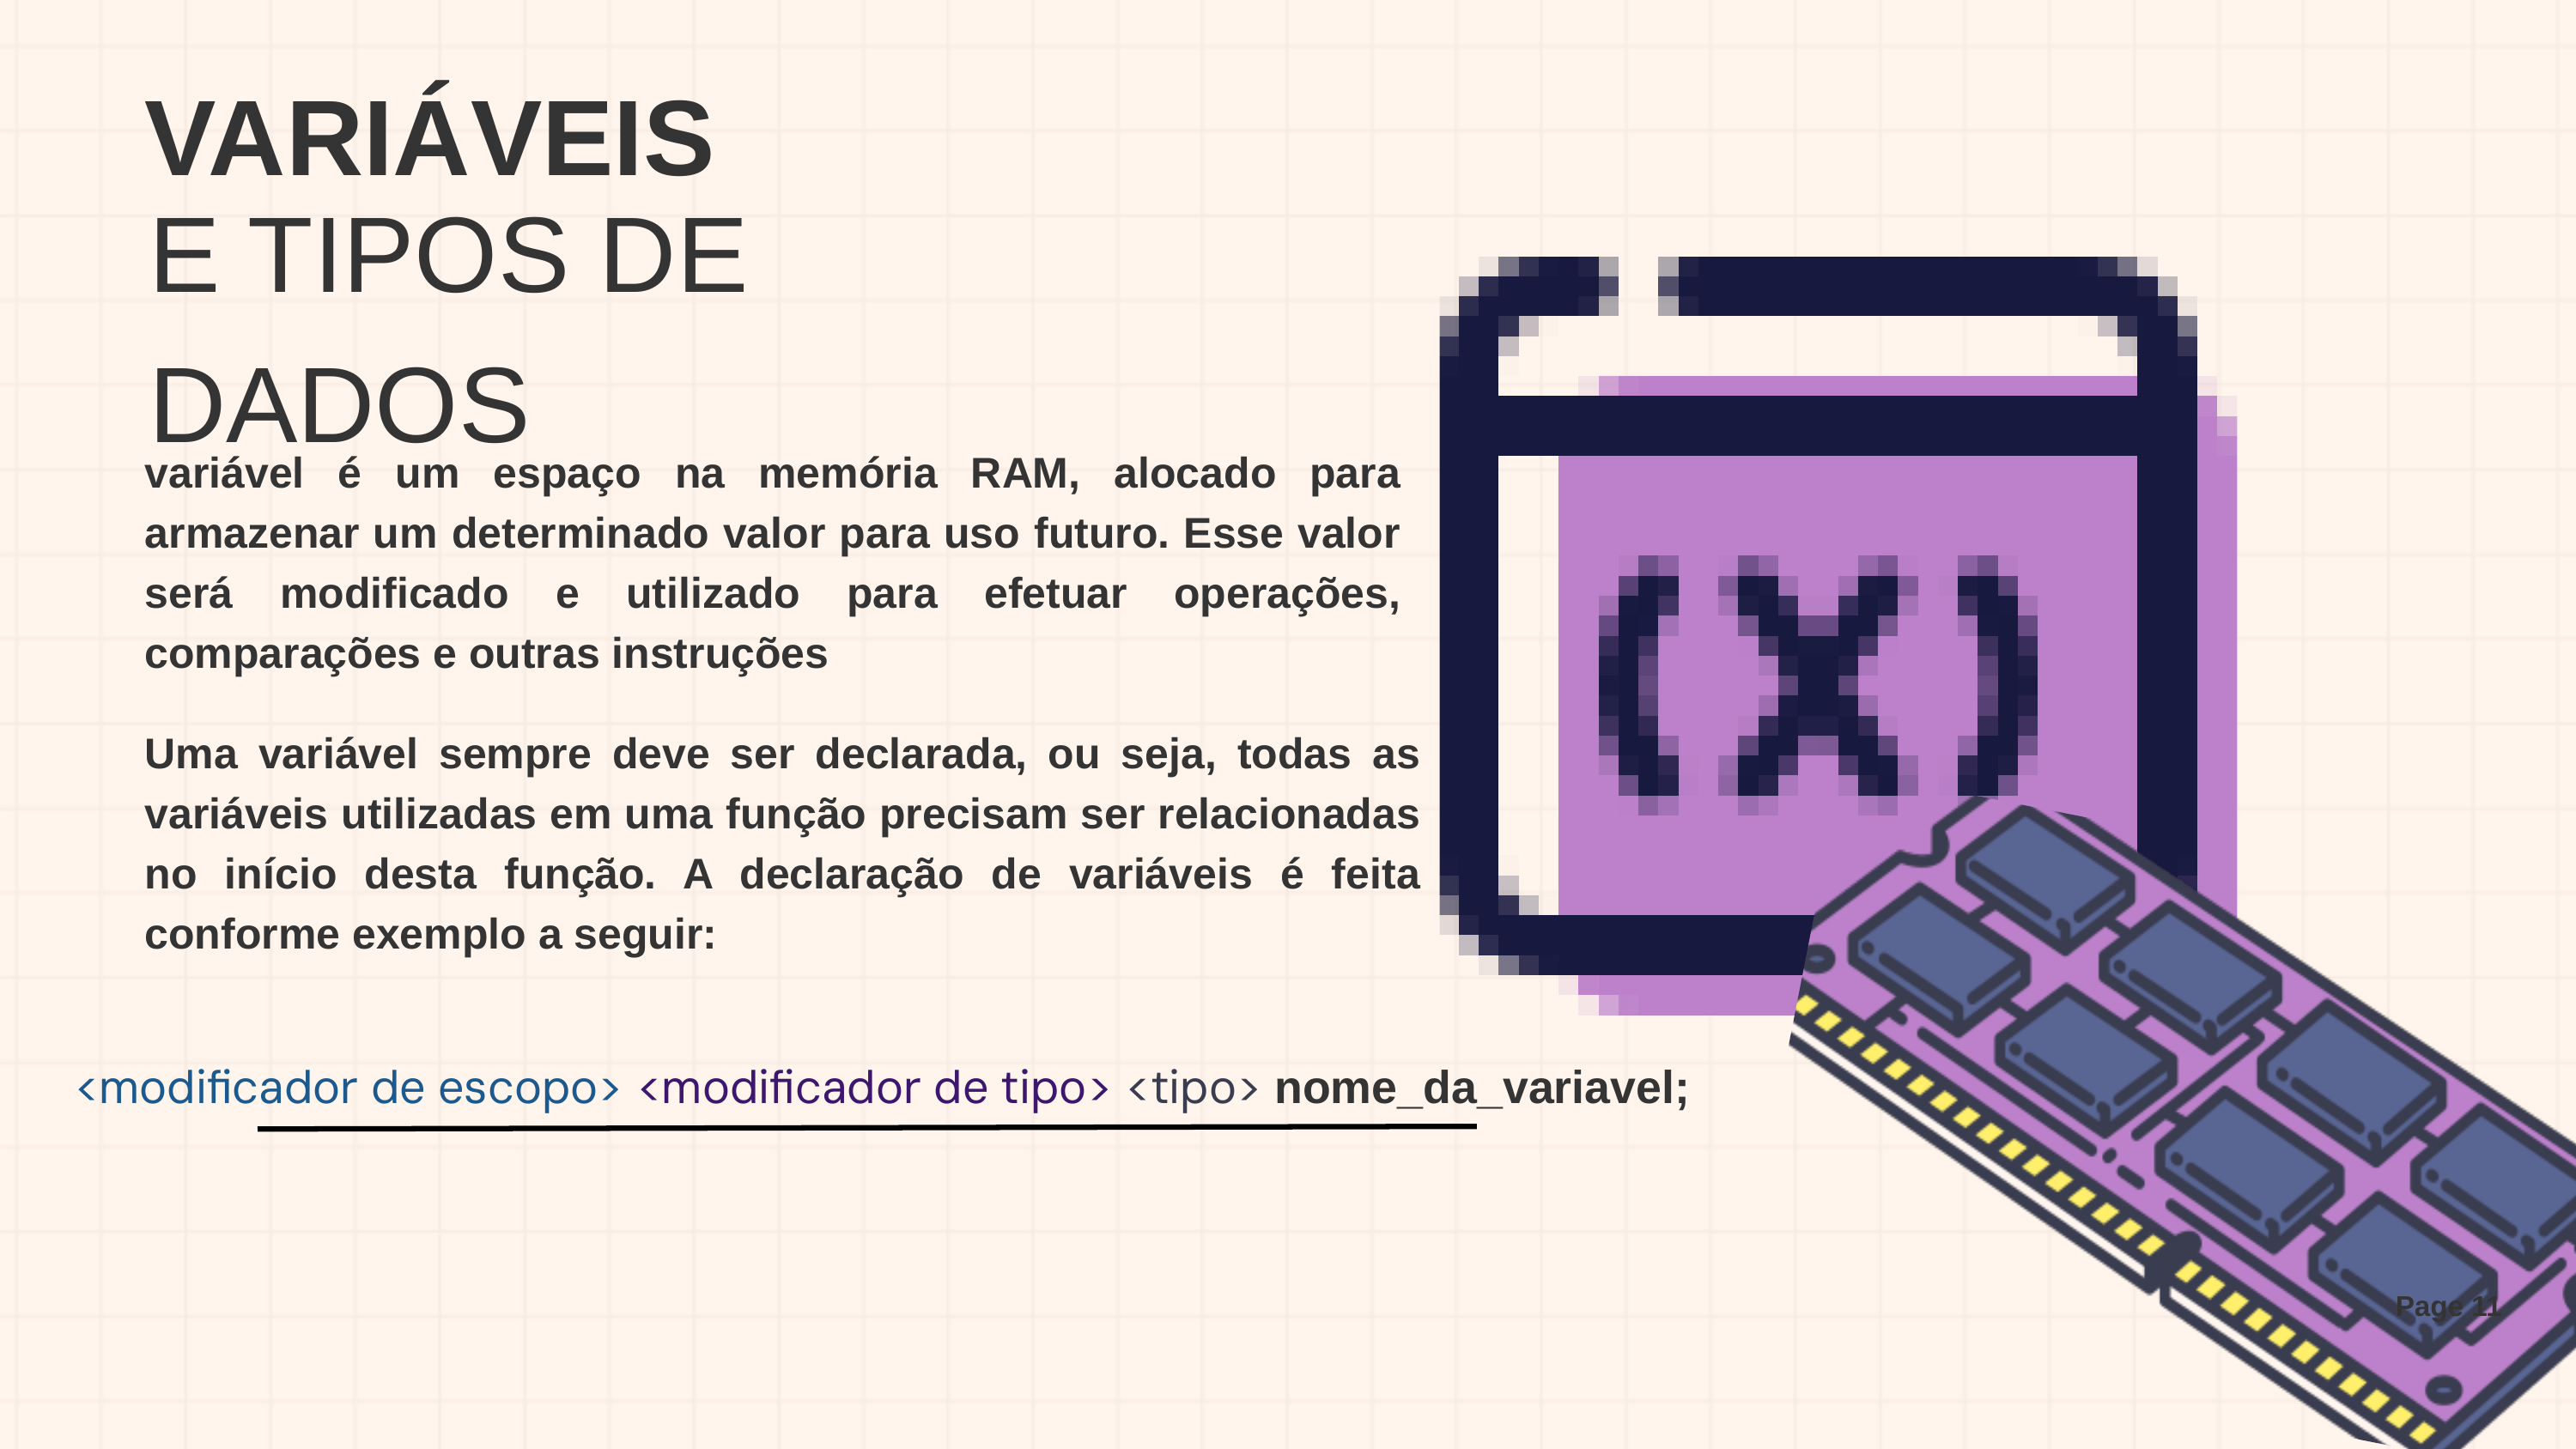

VARIÁVEIS
E TIPOS DE DADOS

variável é um espaço na memória RAM, alocado para armazenar um determinado valor para uso futuro. Esse valor será modificado e utilizado para efetuar operações, comparações e outras instruções
Uma variável sempre deve ser declarada, ou seja, todas as variáveis utilizadas em uma função precisam ser relacionadas no início desta função. A declaração de variáveis é feita conforme exemplo a seguir:

<modificador de escopo> <modificador de tipo> <tipo> nome_da_variavel;

Page 11